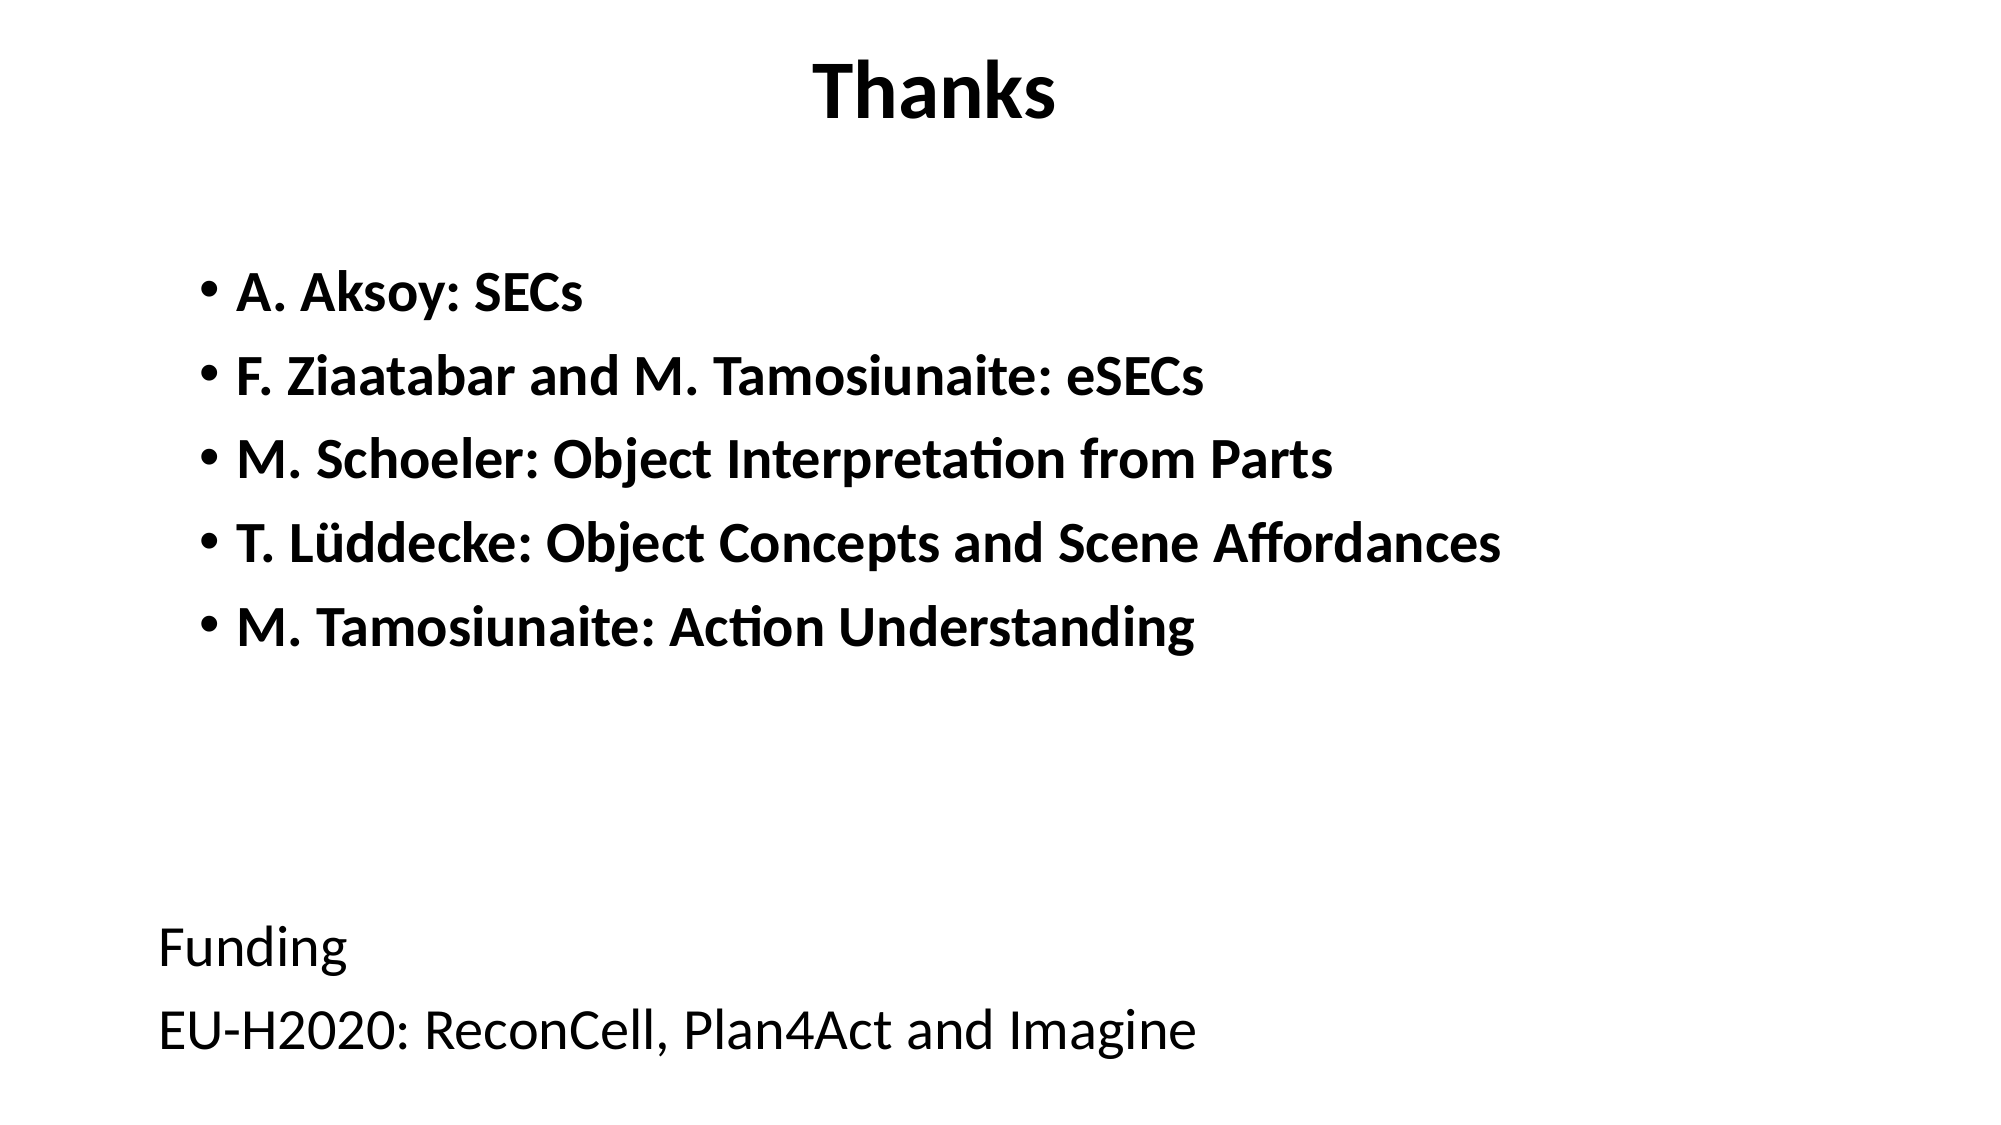

Thanks

A. Aksoy: SECs
F. Ziaatabar and M. Tamosiunaite: eSECs
M. Schoeler: Object Interpretation from Parts
T. Lüddecke: Object Concepts and Scene Affordances
M. Tamosiunaite: Action Understanding

Funding
EU-H2020: ReconCell, Plan4Act and Imagine